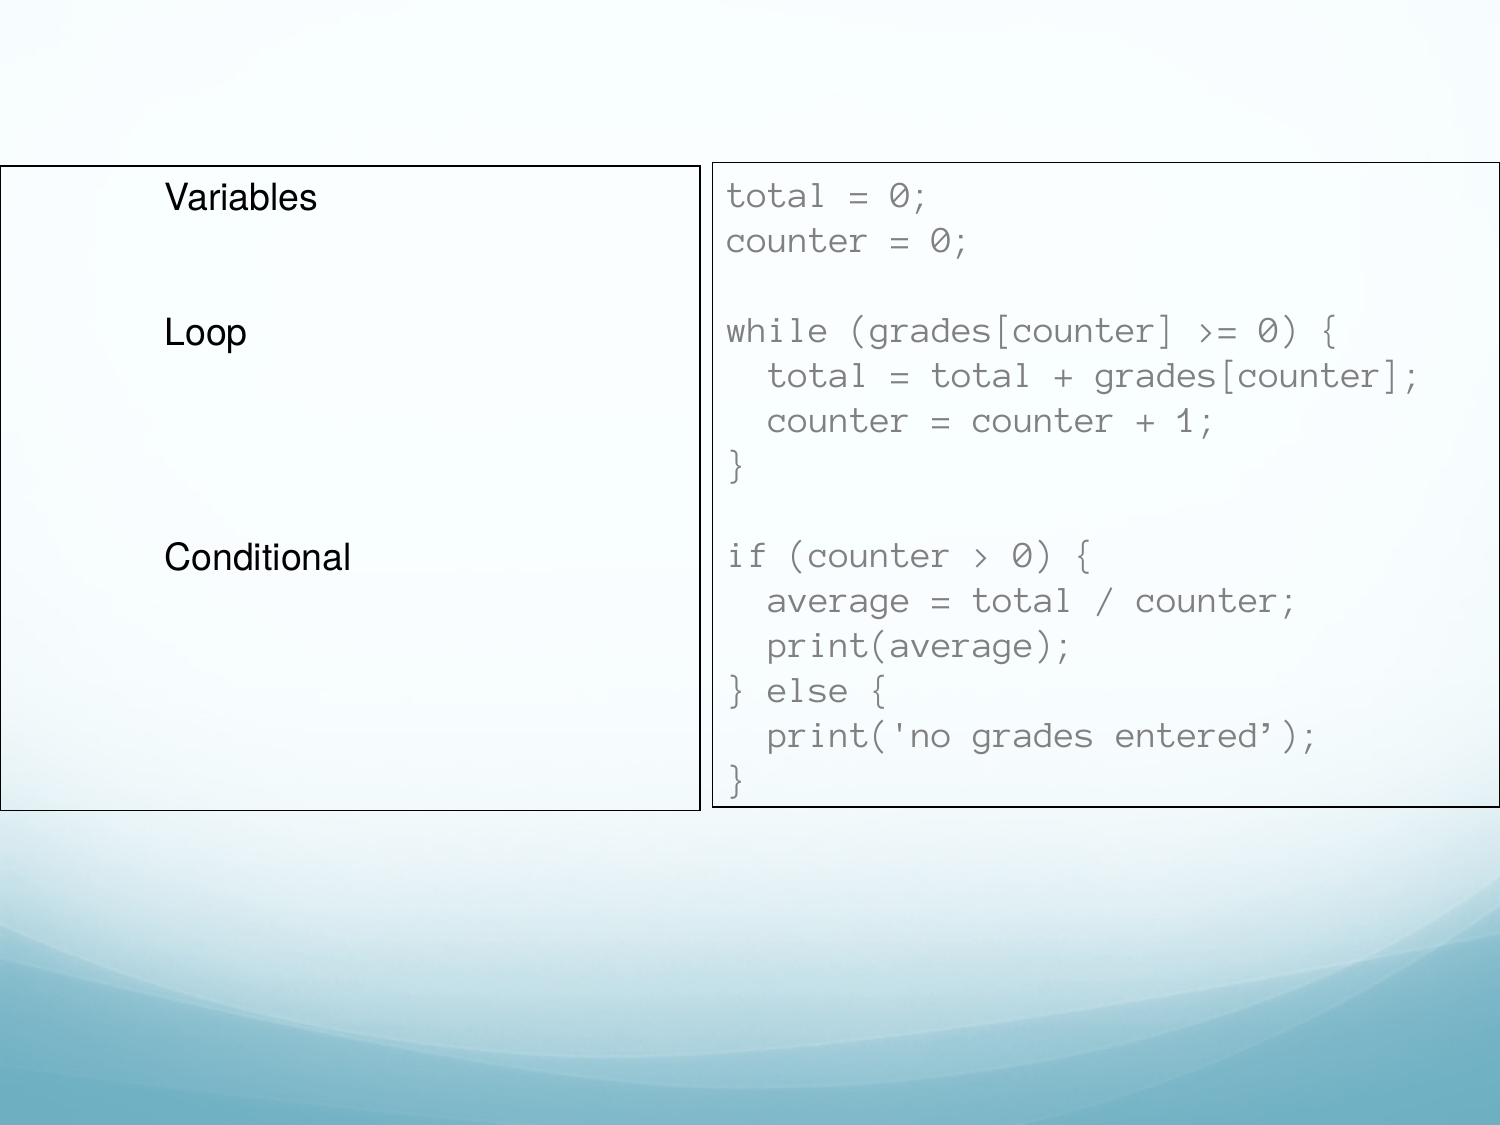

total = 0;
counter = 0;

while (grades[counter] >= 0) {
  total = total + grades[counter];
  counter = counter + 1;
}

if (counter > 0) {
  average = total / counter;
  print(average);
} else {
  print('no grades entered’);
}
	Variables

	Loop

	Conditional